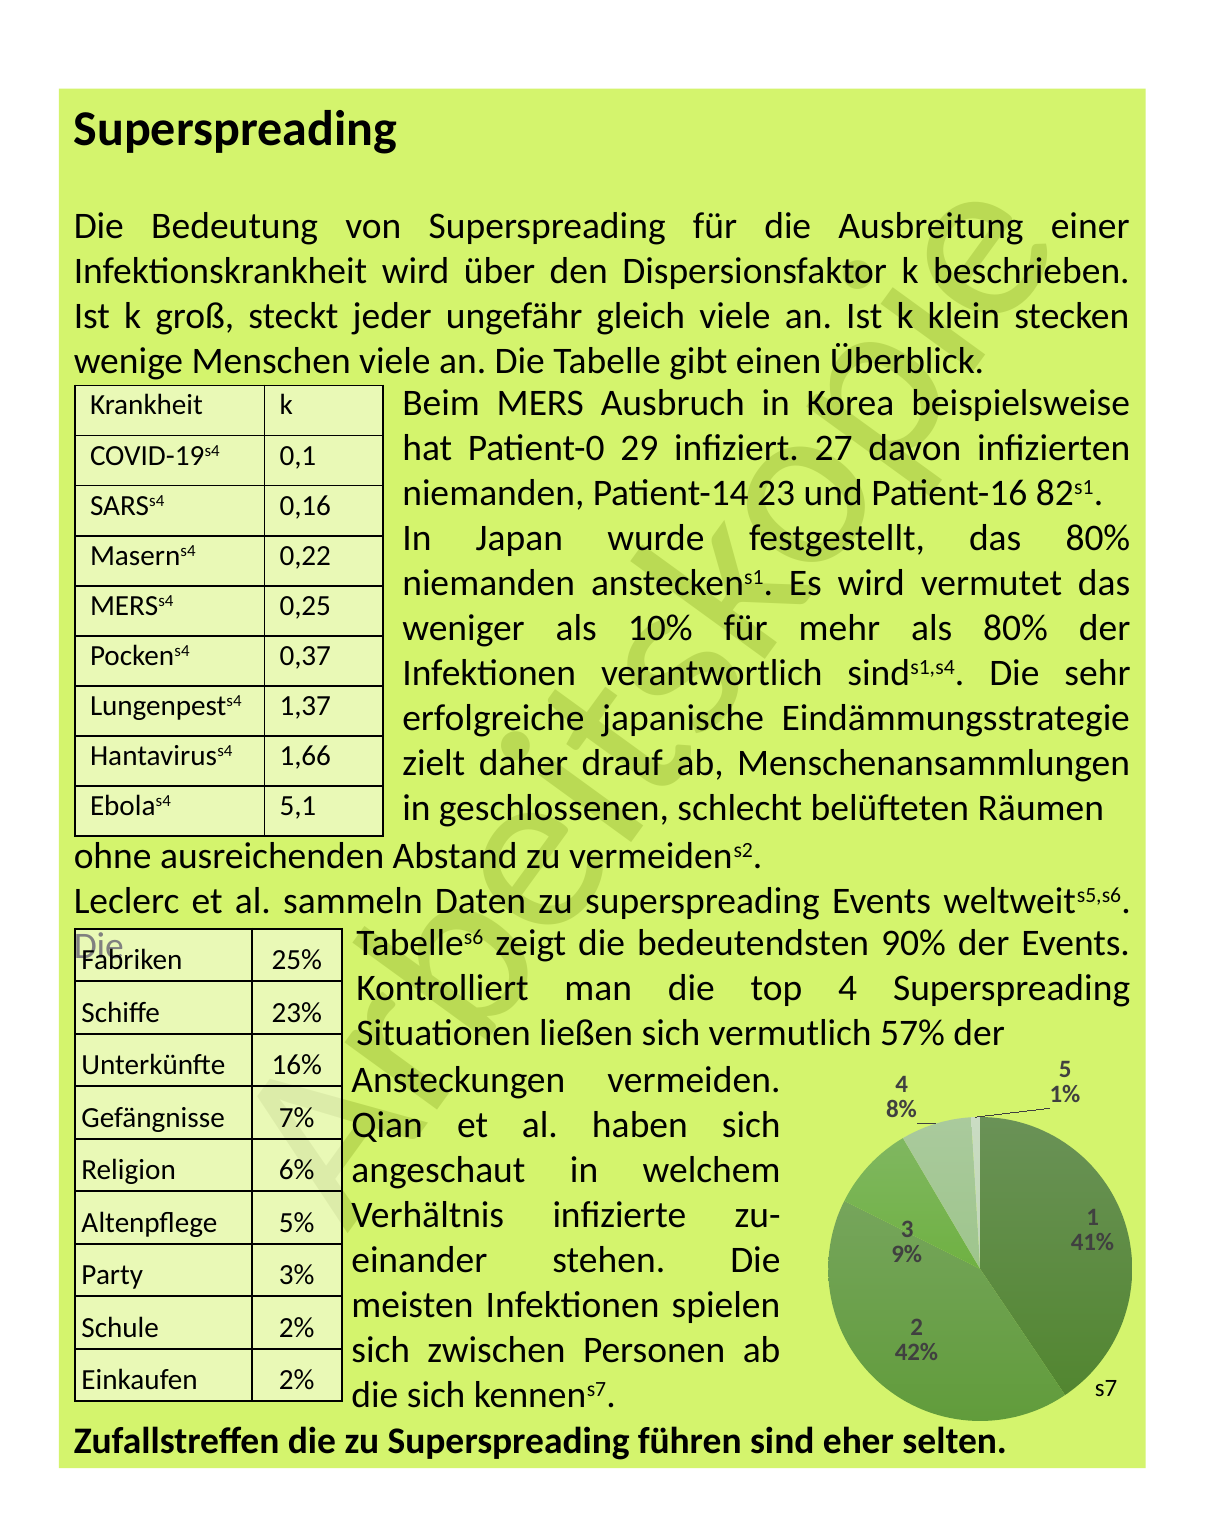

Superspreading

Die Bedeutung von Superspreading für die Ausbreitung einer Infektionskrankheit wird über den Dispersionsfaktor k beschrieben. Ist k groß, steckt jeder ungefähr gleich viele an. Ist k klein stecken wenige Menschen viele an. Die Tabelle gibt einen Überblick.

ohne ausreichenden Abstand zu vermeidens2.
Leclerc et al. sammeln Daten zu superspreading Events weltweits5,s6. Die

Beim MERS Ausbruch in Korea beispielsweise hat Patient-0 29 infiziert. 27 davon infizierten niemanden, Patient-14 23 und Patient-16 82s1.
In Japan wurde festgestellt, das 80% niemanden ansteckens1. Es wird vermutet das weniger als 10% für mehr als 80% der Infektionen verantwortlich sinds1,s4. Die sehr erfolgreiche japanische Eindämmungsstrategie zielt daher drauf ab, Menschenansammlungen in geschlossenen, schlecht belüfteten Räumen
| Krankheit | k |
| --- | --- |
| COVID-19s4 | 0,1 |
| SARSs4 | 0,16 |
| Maserns4 | 0,22 |
| MERSs4 | 0,25 |
| Pockens4 | 0,37 |
| Lungenpests4 | 1,37 |
| Hantaviruss4 | 1,66 |
| Ebolas4 | 5,1 |
Tabelles6 zeigt die bedeutendsten 90% der Events. Kontrolliert man die top 4 Superspreading Situationen ließen sich vermutlich 57% der

| Fabriken | 25% |
| --- | --- |
| Schiffe | 23% |
| Unterkünfte | 16% |
| Gefängnisse | 7% |
| Religion | 6% |
| Altenpflege | 5% |
| Party | 3% |
| Schule | 2% |
| Einkaufen | 2% |
Ansteckungen vermeiden. Qian et al. haben sich angeschaut in welchem Verhältnis infizierte zu-einander stehen. Die meisten Infektionen spielen sich zwischen Personen ab die sich kennens7.

### Chart

| Category |  |
|---|---|
s7
Zufallstreffen die zu Superspreading führen sind eher selten.